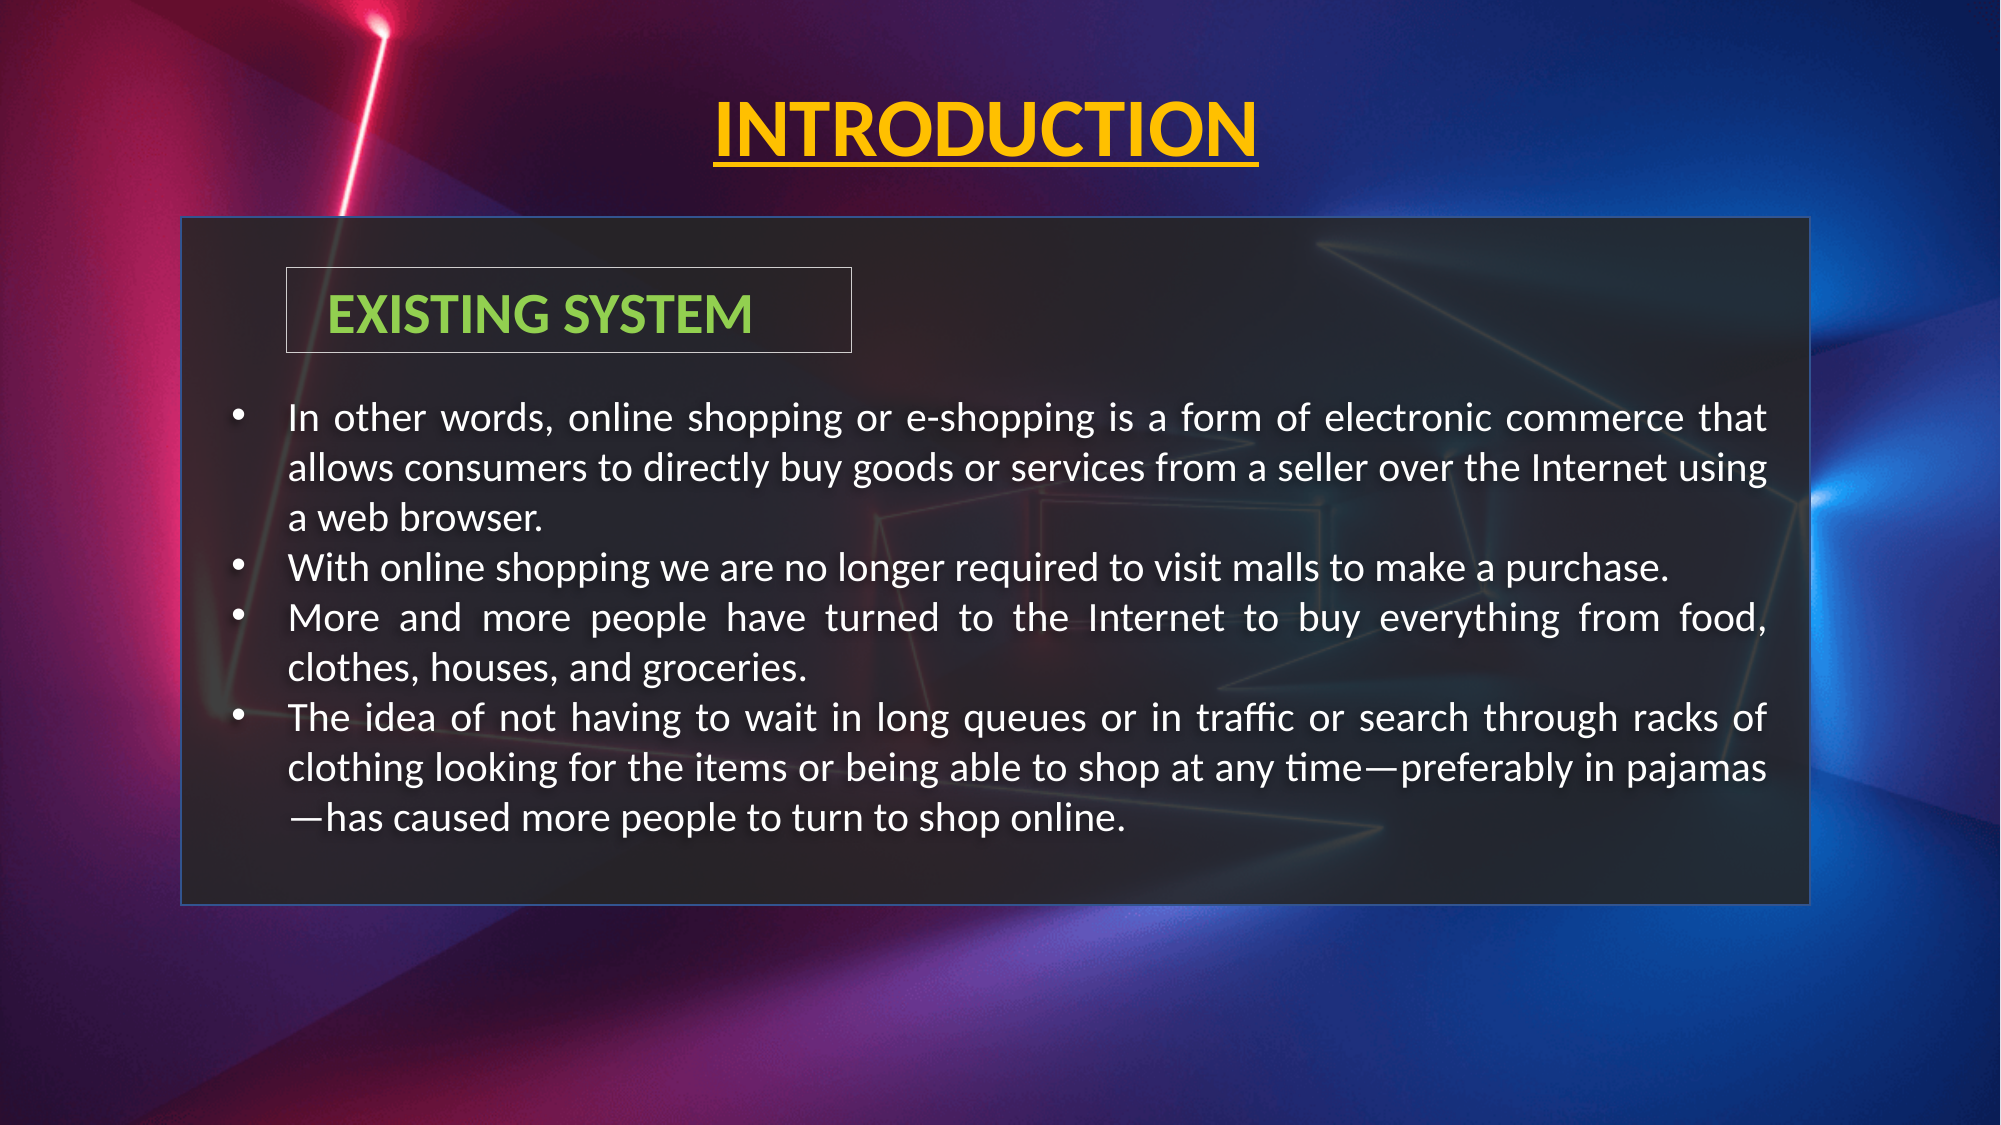

INTRODUCTION

  EXISTING SYSTEM

In other words, online shopping or e-shopping is a form of electronic commerce that allows consumers to directly buy goods or services from a seller over the Internet using a web browser.
With online shopping we are no longer required to visit malls to make a purchase.
More and more people have turned to the Internet to buy everything from food, clothes, houses, and groceries.
The idea of not having to wait in long queues or in traffic or search through racks of clothing looking for the items or being able to shop at any time—preferably in pajamas—has caused more people to turn to shop online.